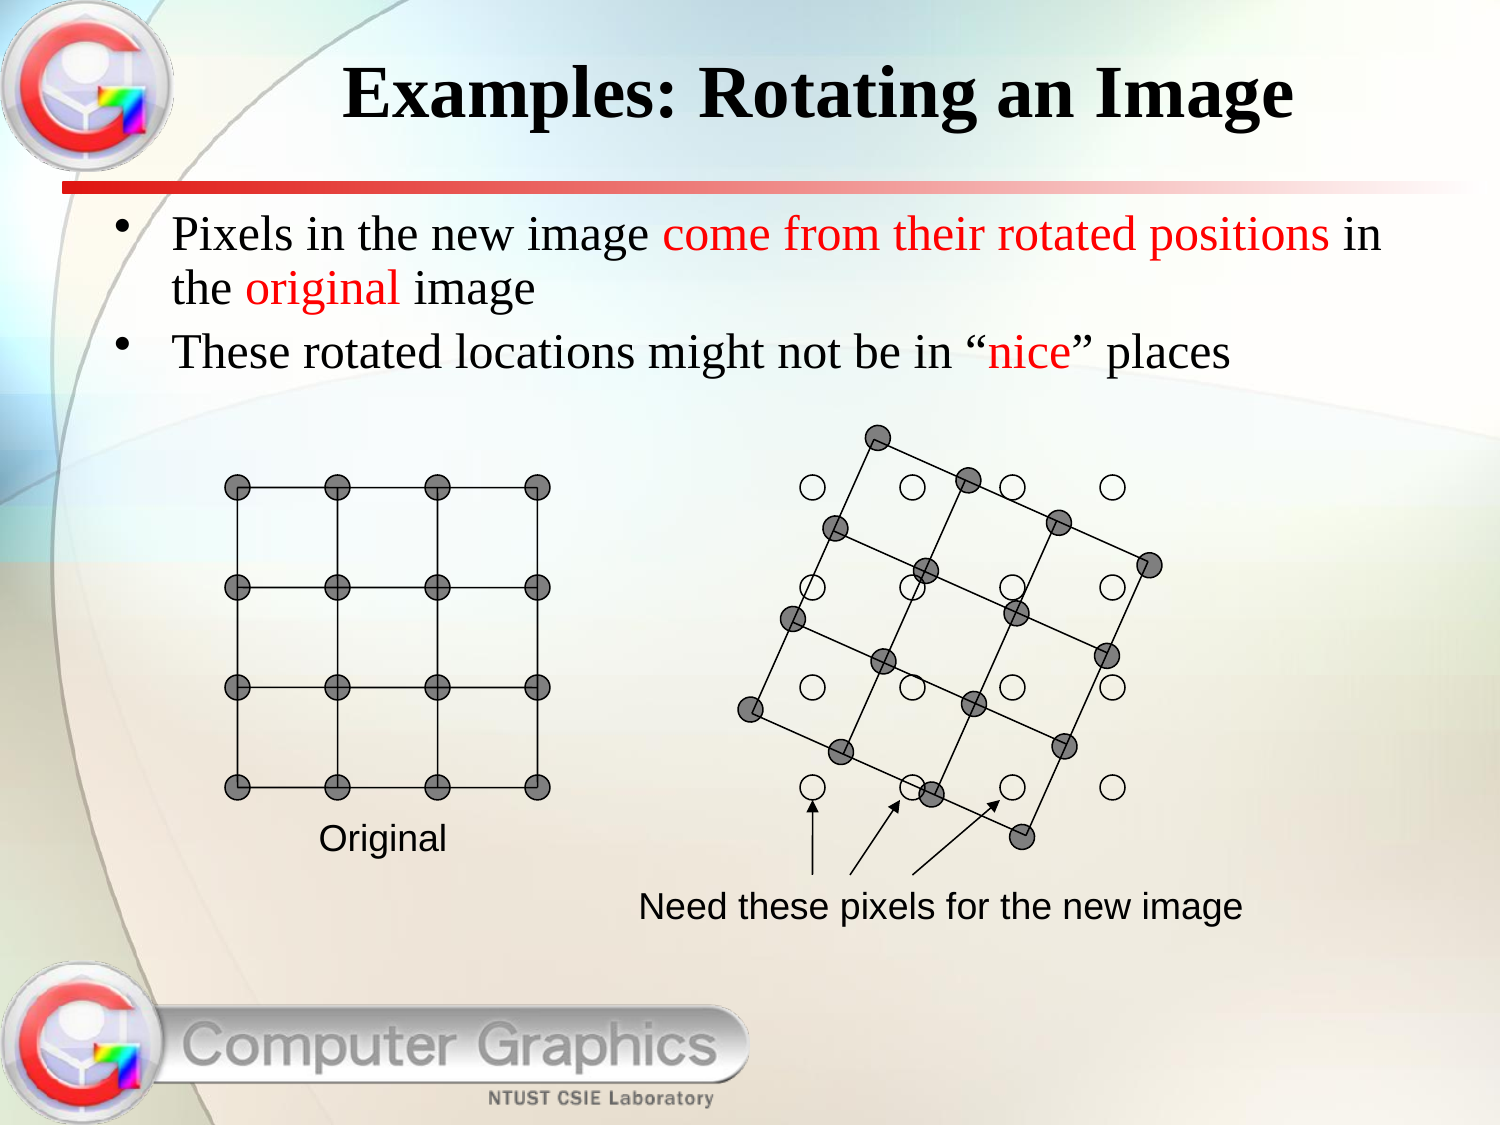

# Examples: Rotating an Image
Pixels in the new image come from their rotated positions in the original image
These rotated locations might not be in “nice” places

Original
Need these pixels for the new image